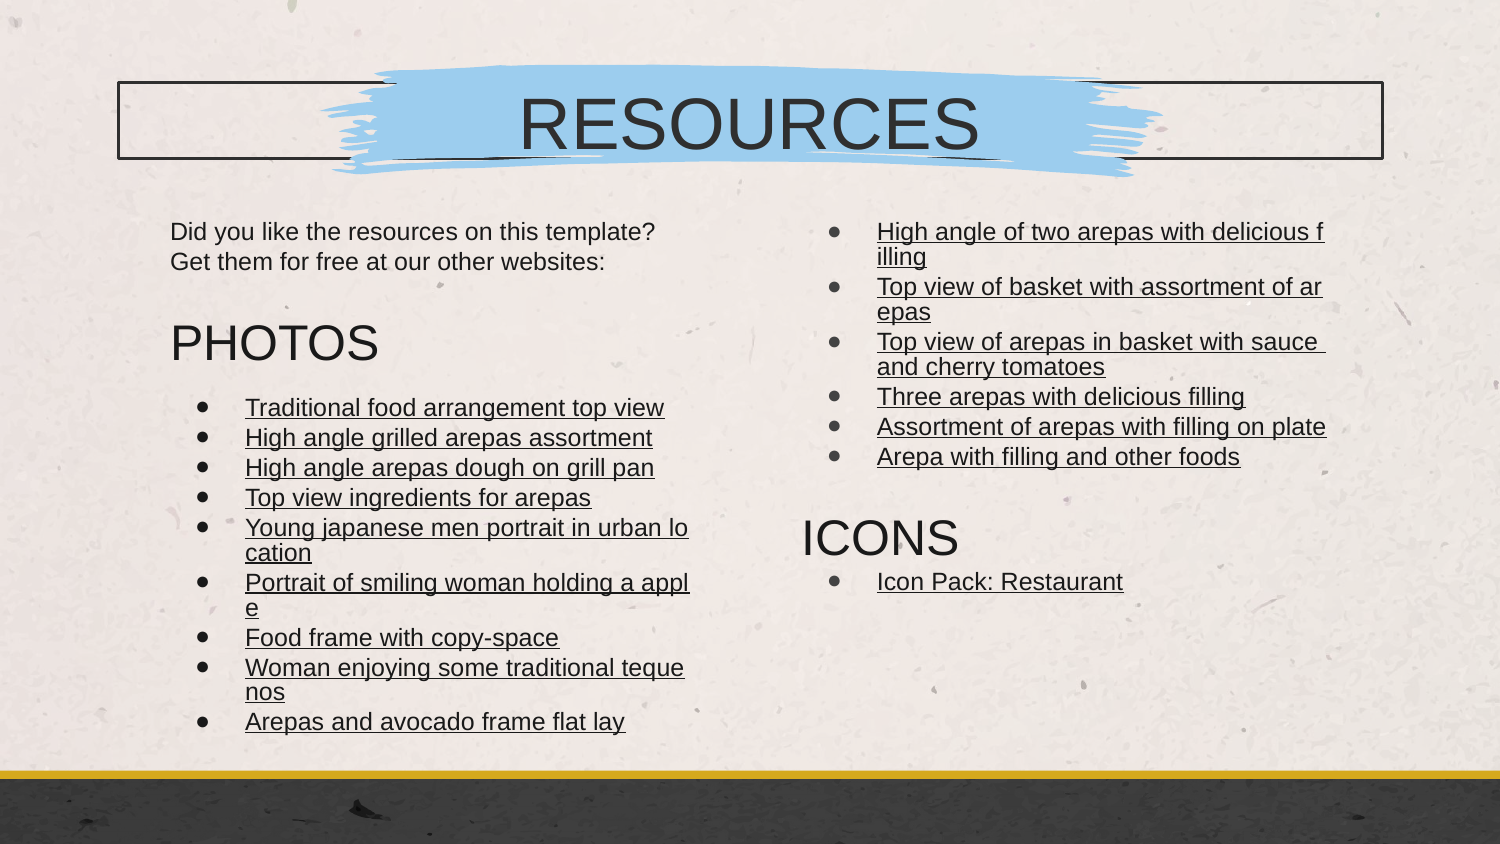

# RESOURCES
Did you like the resources on this template? Get them for free at our other websites:

PHOTOS
Traditional food arrangement top view
High angle grilled arepas assortment
High angle arepas dough on grill pan
Top view ingredients for arepas
Young japanese men portrait in urban location
Portrait of smiling woman holding a apple
Food frame with copy-space
Woman enjoying some traditional tequenos
Arepas and avocado frame flat lay

High angle of two arepas with delicious filling
Top view of basket with assortment of arepas
Top view of arepas in basket with sauce and cherry tomatoes
Three arepas with delicious filling
Assortment of arepas with filling on plate
Arepa with filling and other foods

ICONS
Icon Pack: Restaurant